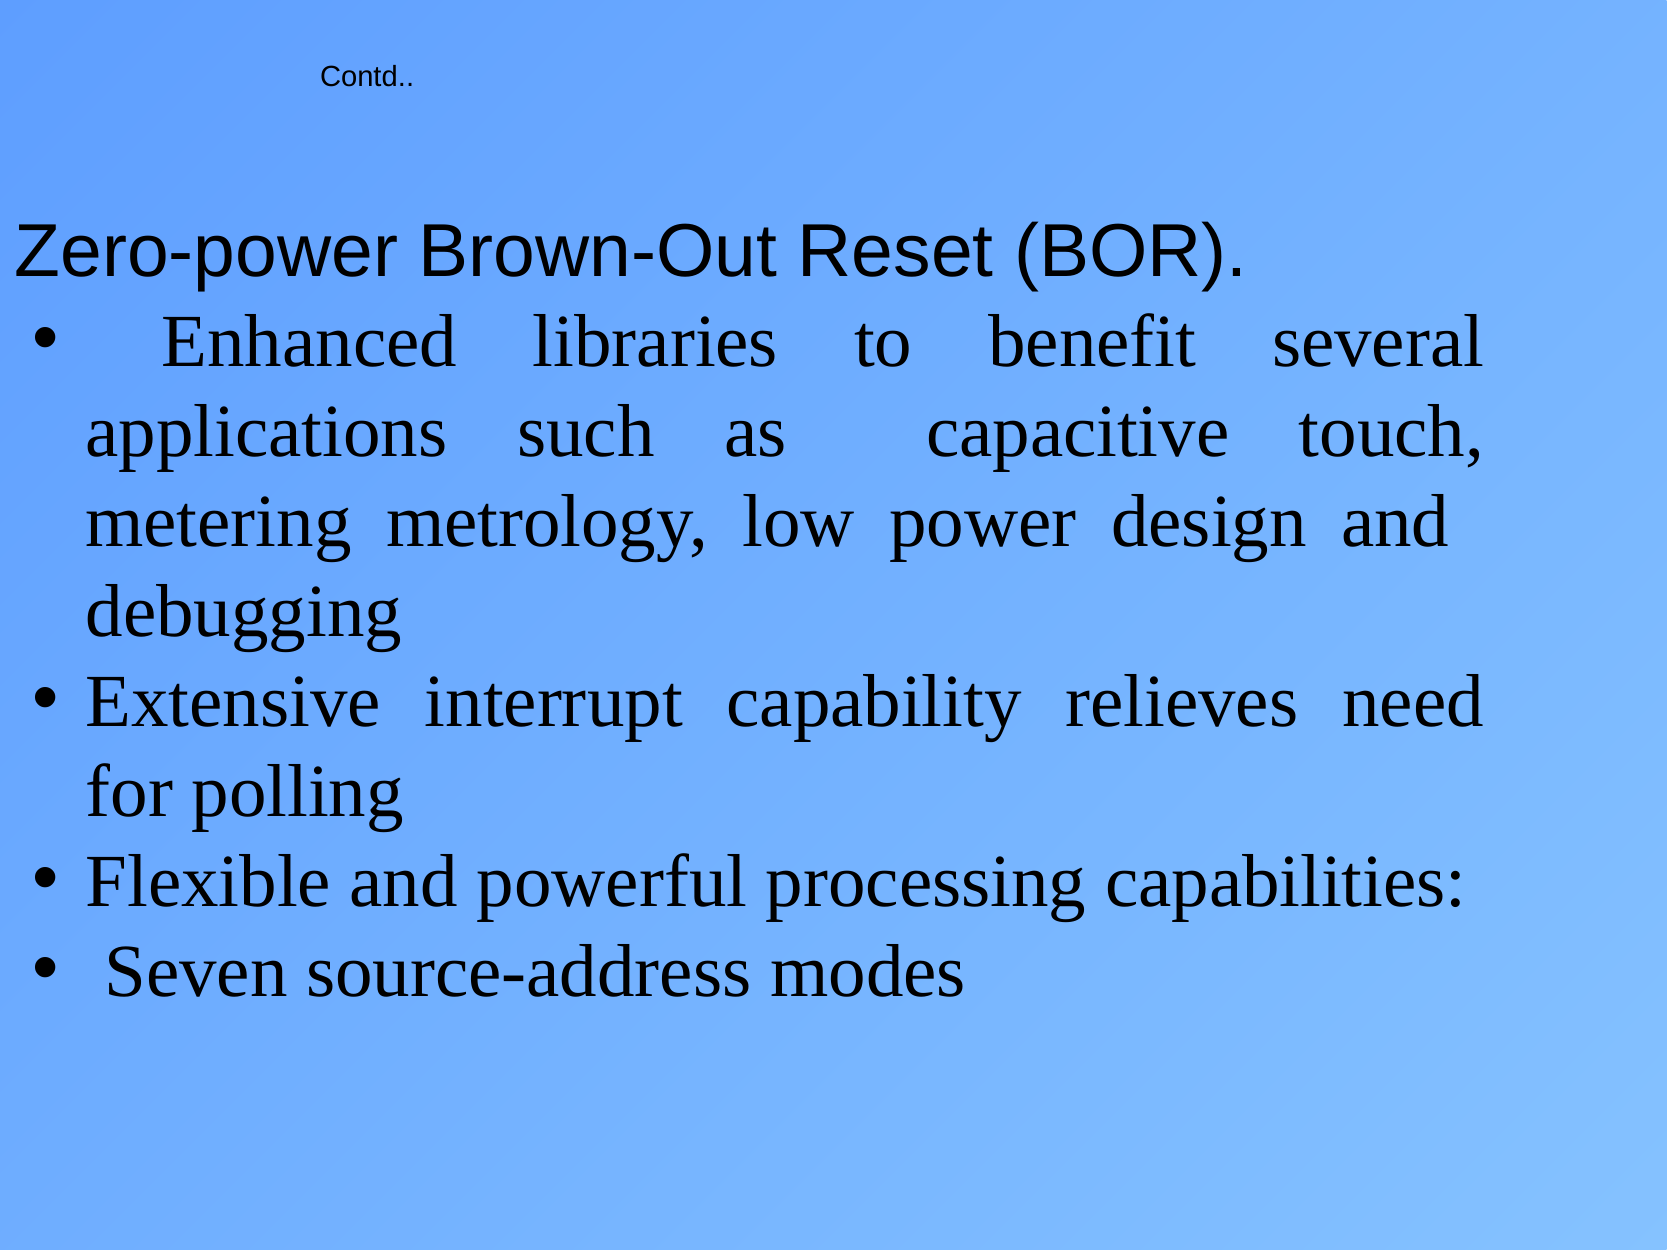

Contd..
Zero-power Brown-Out Reset (BOR).
 Enhanced libraries to benefit several applications such as  capacitive touch, metering metrology, low power design and  debugging
Extensive interrupt capability relieves need for polling
Flexible and powerful processing capabilities:
 Seven source-address modes